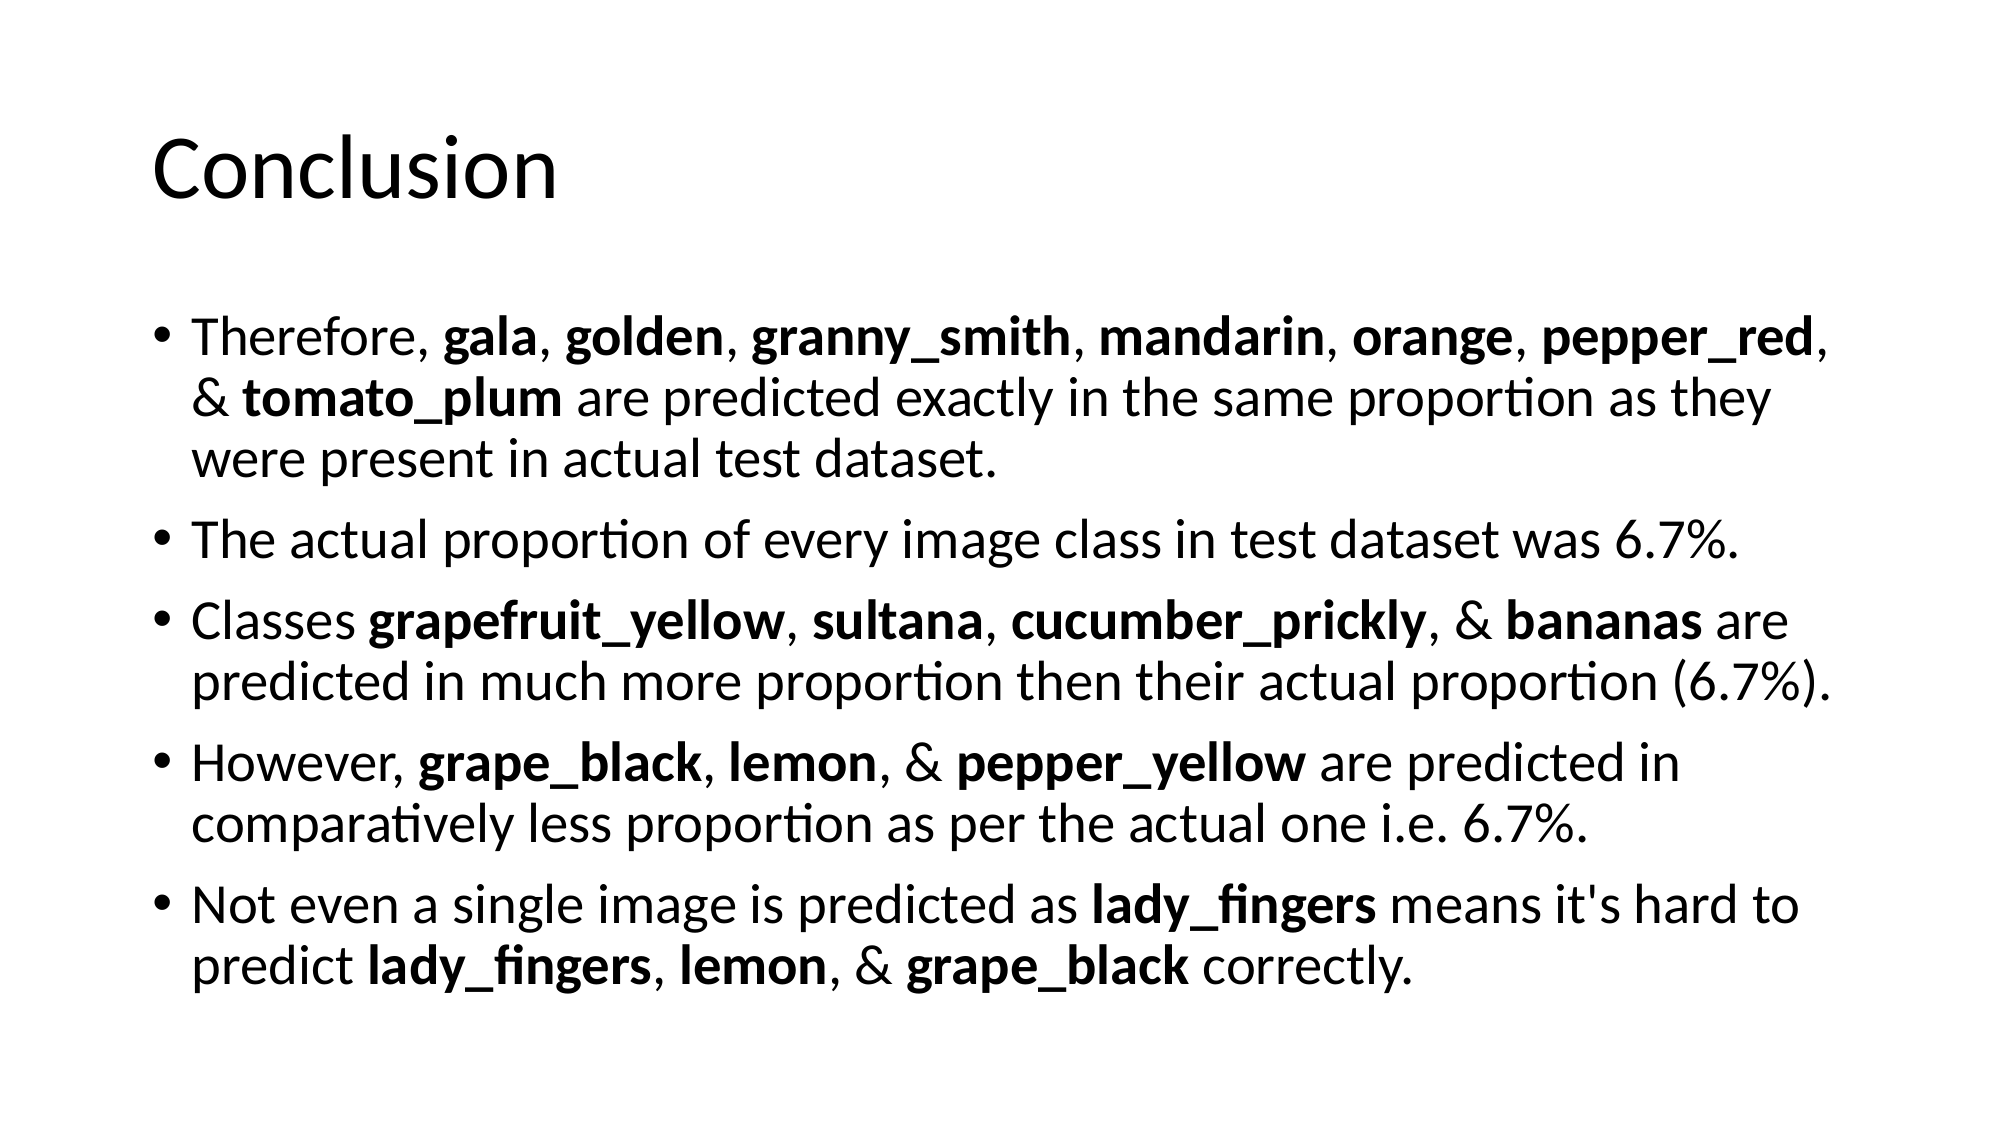

# Conclusion
Therefore, gala, golden, granny_smith, mandarin, orange, pepper_red, & tomato_plum are predicted exactly in the same proportion as they were present in actual test dataset.
The actual proportion of every image class in test dataset was 6.7%.
Classes grapefruit_yellow, sultana, cucumber_prickly, & bananas are predicted in much more proportion then their actual proportion (6.7%).
However, grape_black, lemon, & pepper_yellow are predicted in comparatively less proportion as per the actual one i.e. 6.7%.
Not even a single image is predicted as lady_fingers means it's hard to predict lady_fingers, lemon, & grape_black correctly.